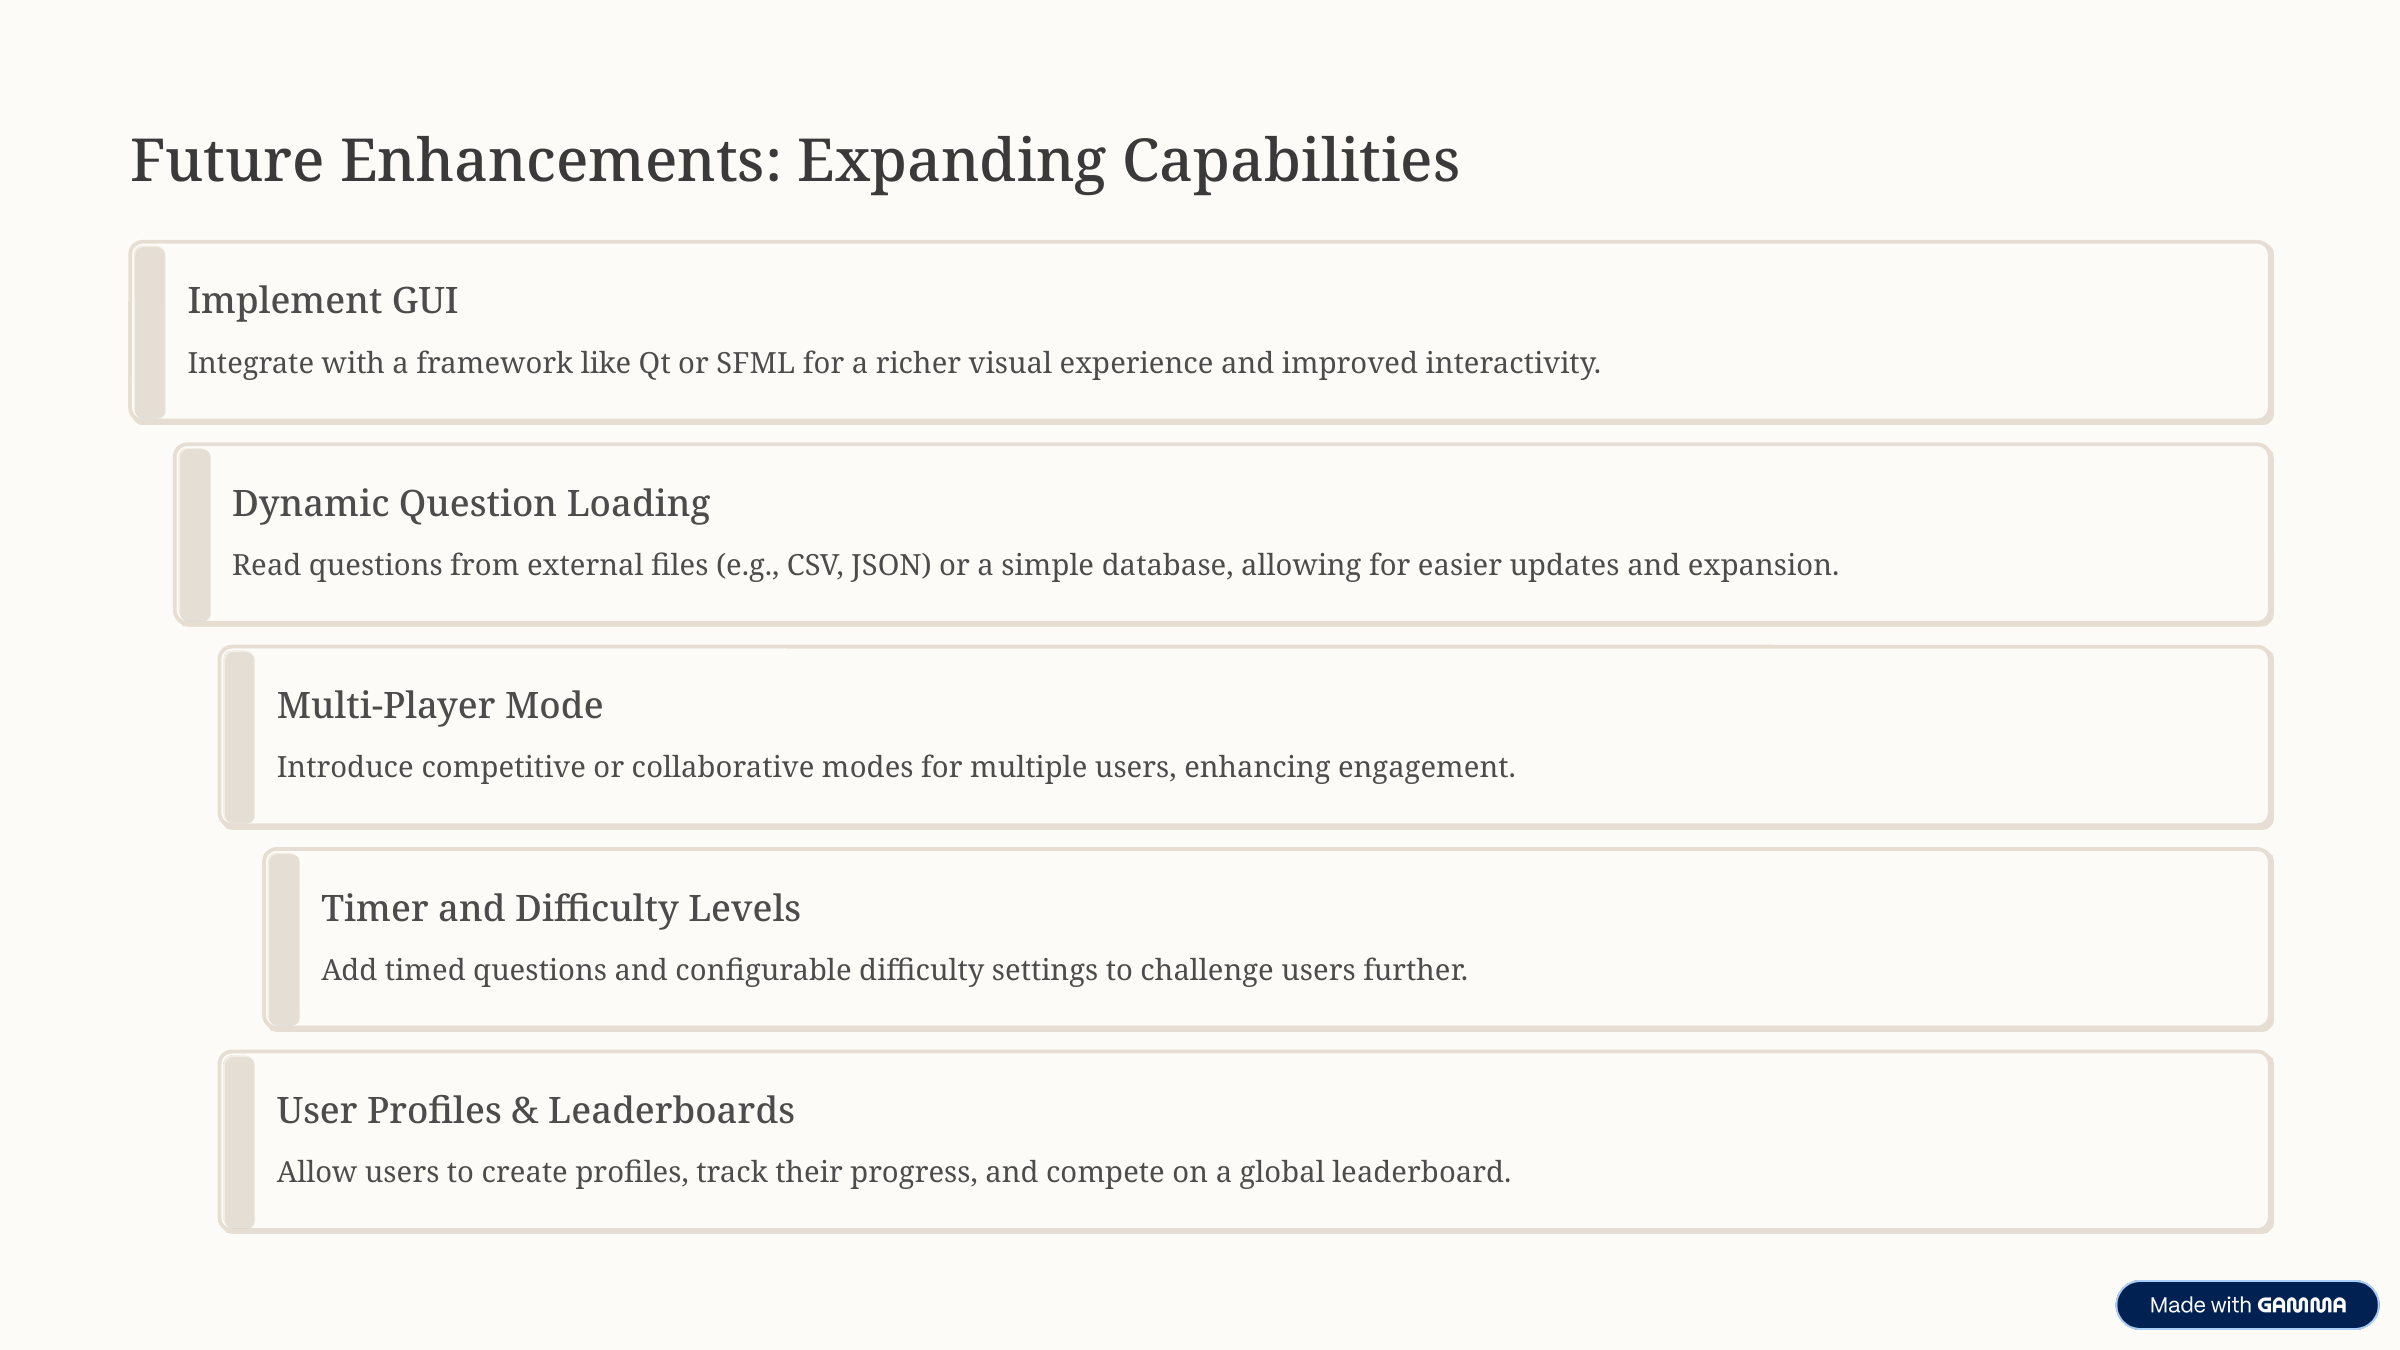

Future Enhancements: Expanding Capabilities

Implement GUI
Integrate with a framework like Qt or SFML for a richer visual experience and improved interactivity.

Dynamic Question Loading
Read questions from external files (e.g., CSV, JSON) or a simple database, allowing for easier updates and expansion.

Multi-Player Mode
Introduce competitive or collaborative modes for multiple users, enhancing engagement.

Timer and Difficulty Levels
Add timed questions and configurable difficulty settings to challenge users further.

User Profiles & Leaderboards
Allow users to create profiles, track their progress, and compete on a global leaderboard.